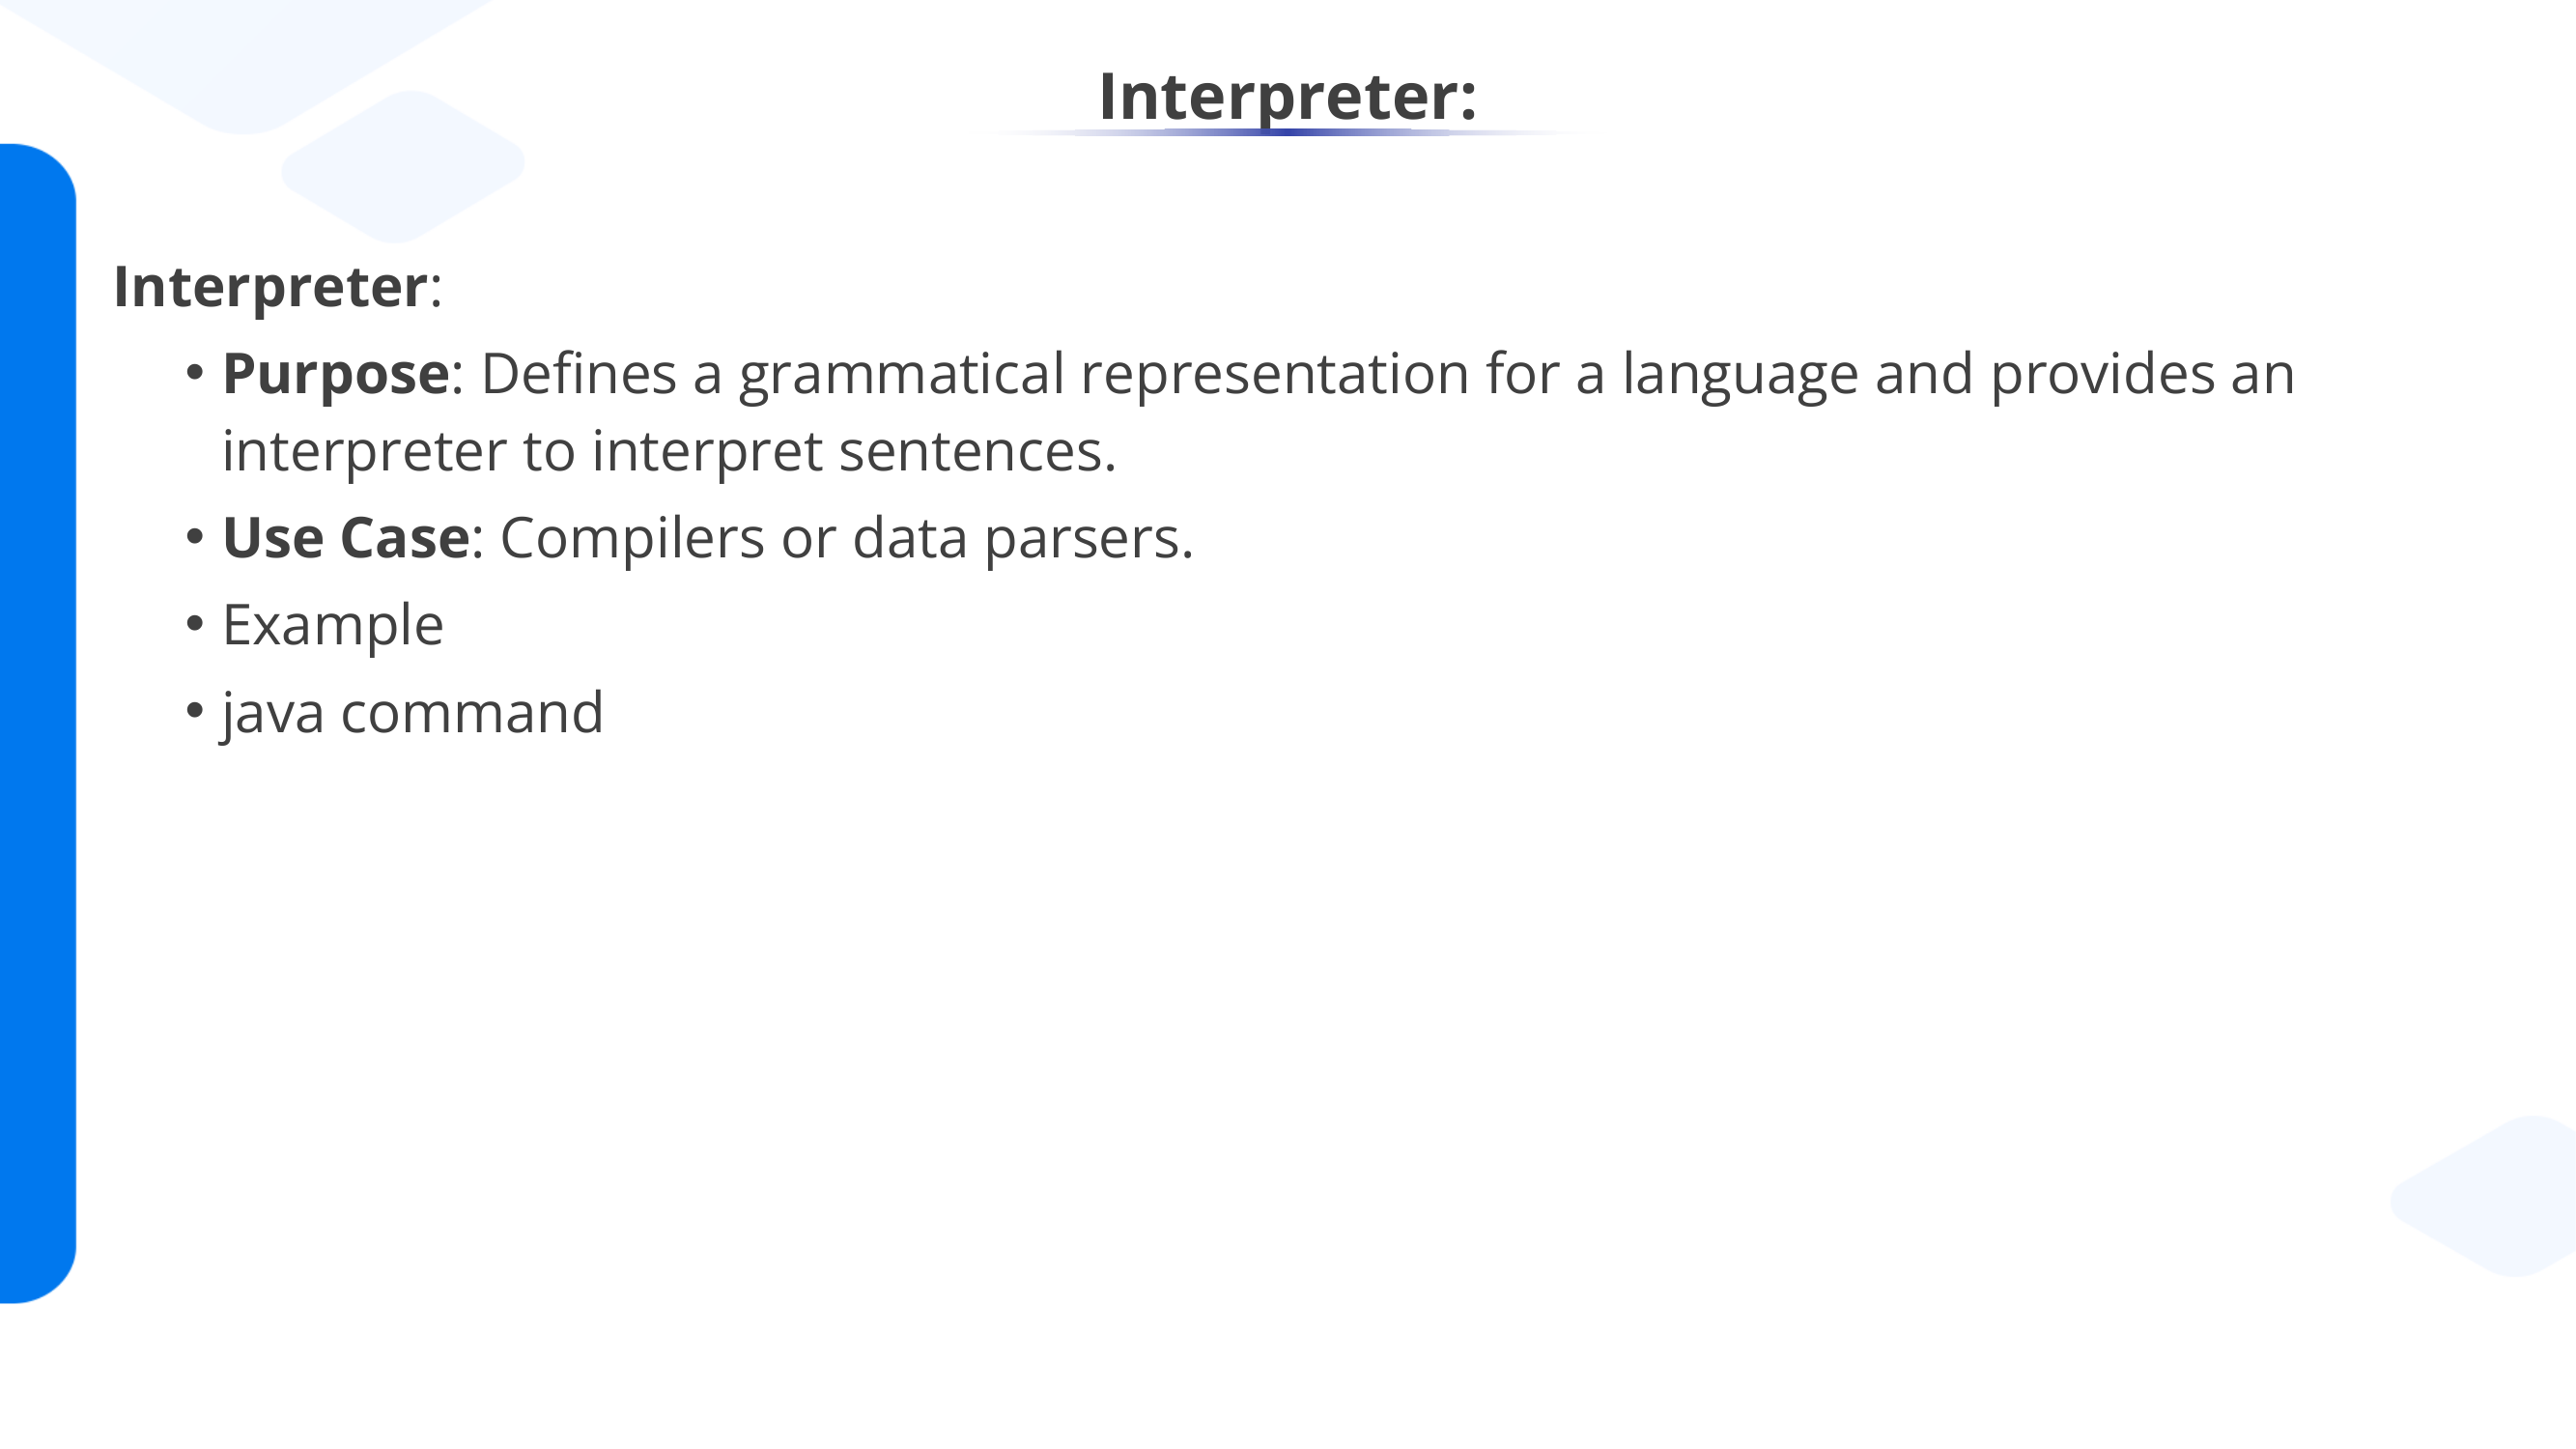

# Interpreter:

Interpreter:
Purpose: Defines a grammatical representation for a language and provides an interpreter to interpret sentences.
Use Case: Compilers or data parsers.
Example
java command